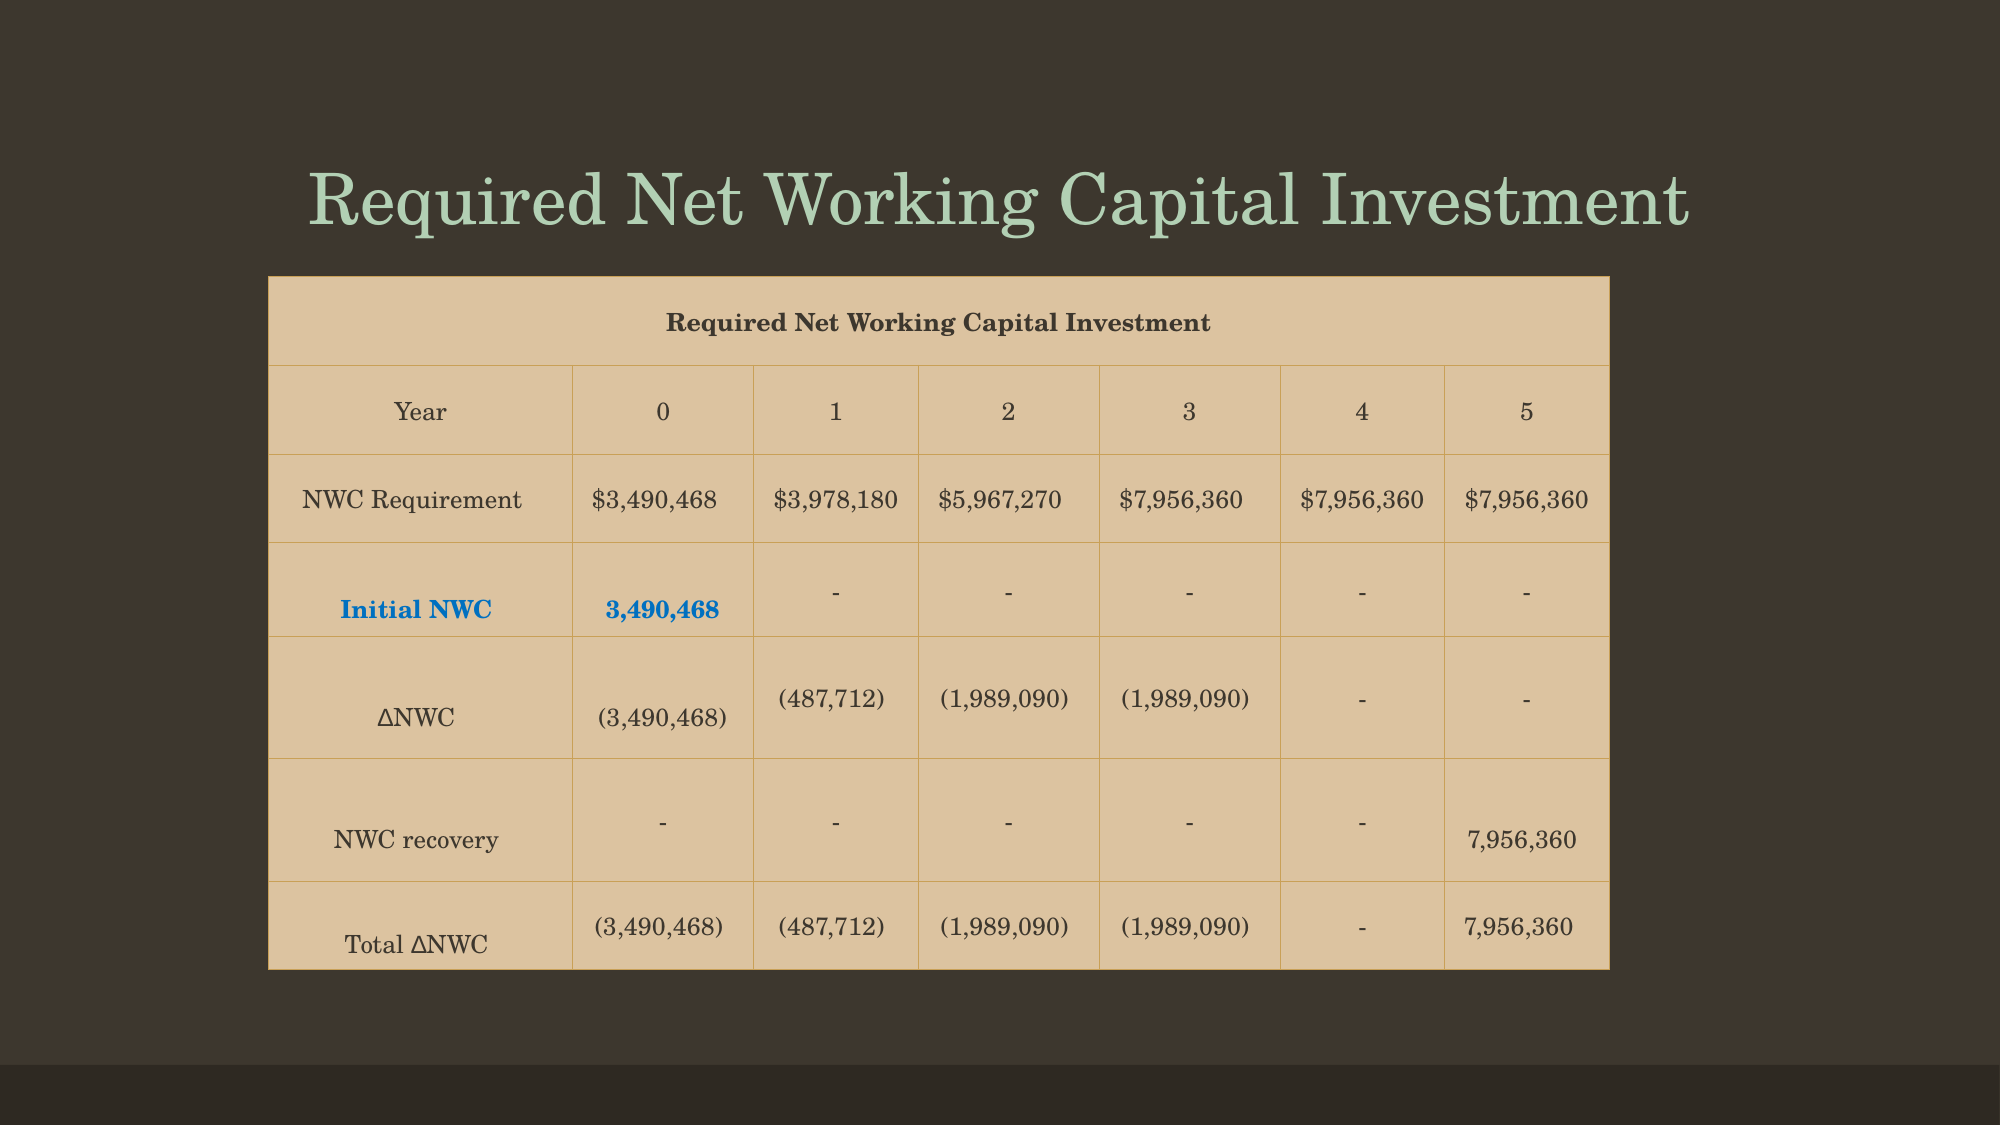

# Required Net Working Capital Investment
| Required Net Working Capital Investment |  |  |  |  |  |  |
| --- | --- | --- | --- | --- | --- | --- |
| Year | 0 | 1 | 2 | 3 | 4 | 5 |
| NWC Requirement | $3,490,468 | $3,978,180 | $5,967,270 | $7,956,360 | $7,956,360 | $7,956,360 |
| Initial NWC | 3,490,468 | - | - | - | - | - |
| ∆NWC | (3,490,468) | (487,712) | (1,989,090) | (1,989,090) | - | - |
| NWC recovery | - | - | - | - | - | 7,956,360 |
| Total ∆NWC | (3,490,468) | (487,712) | (1,989,090) | (1,989,090) | - | 7,956,360 |